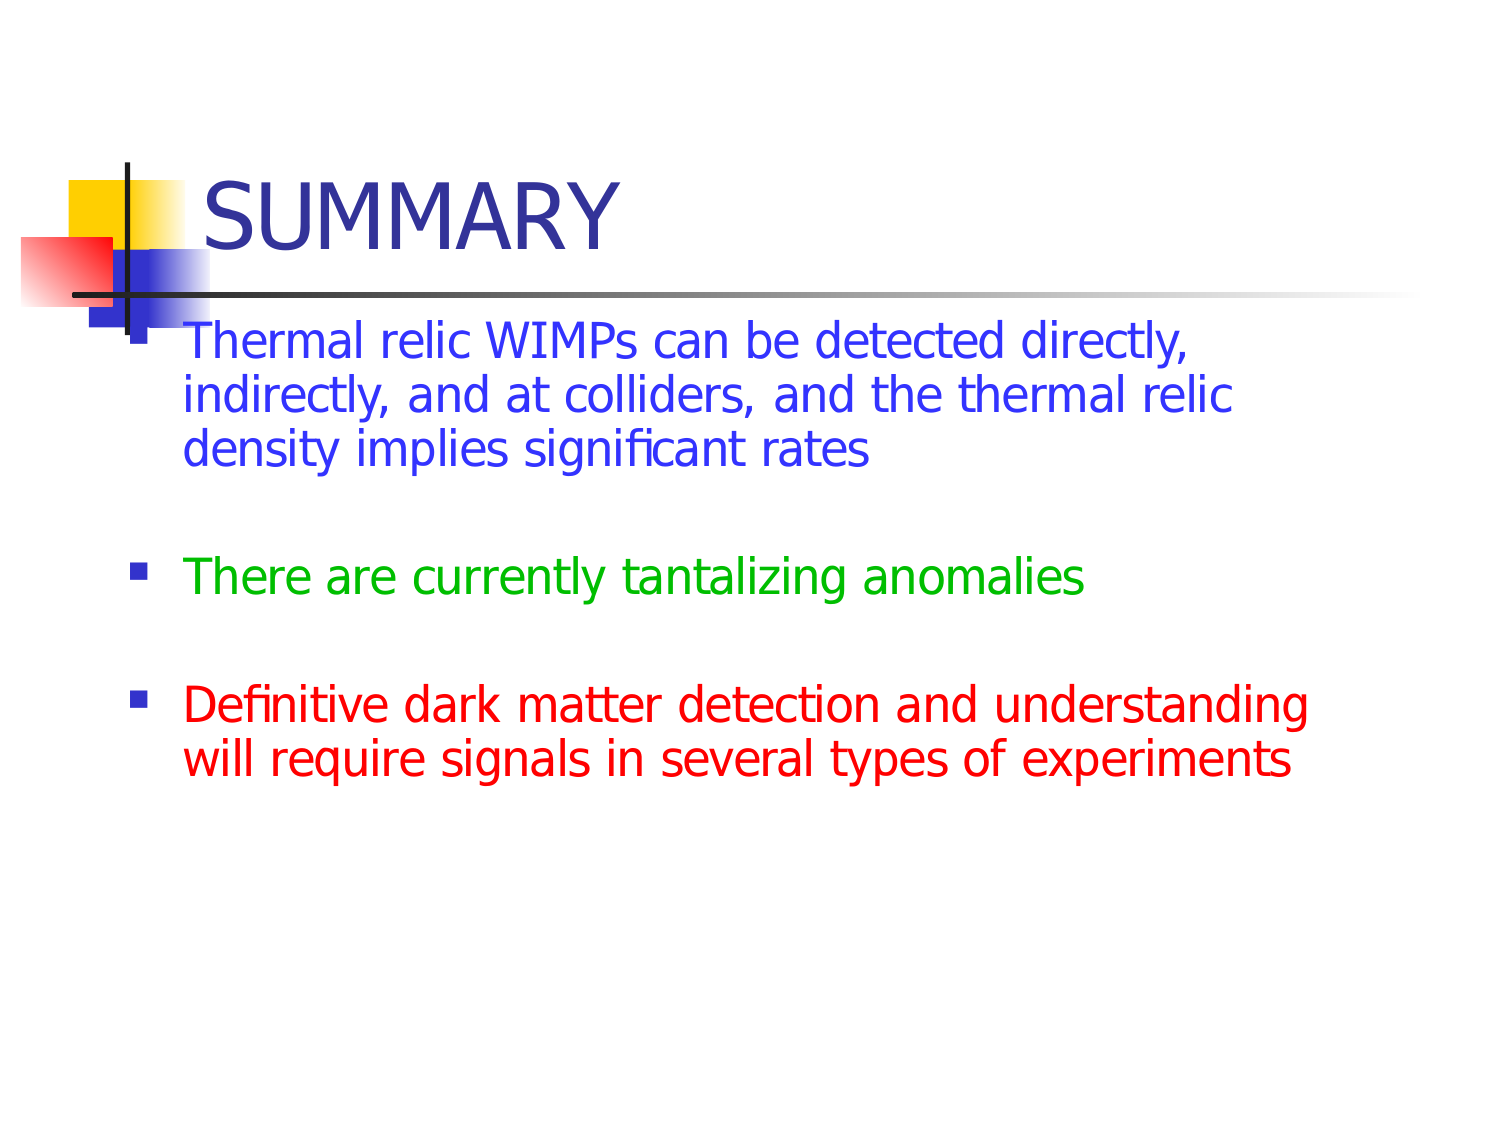

# SUMMARY
Thermal relic WIMPs can be detected directly, indirectly, and at colliders, and the thermal relic density implies significant rates

There are currently tantalizing anomalies

Definitive dark matter detection and understanding will require signals in several types of experiments